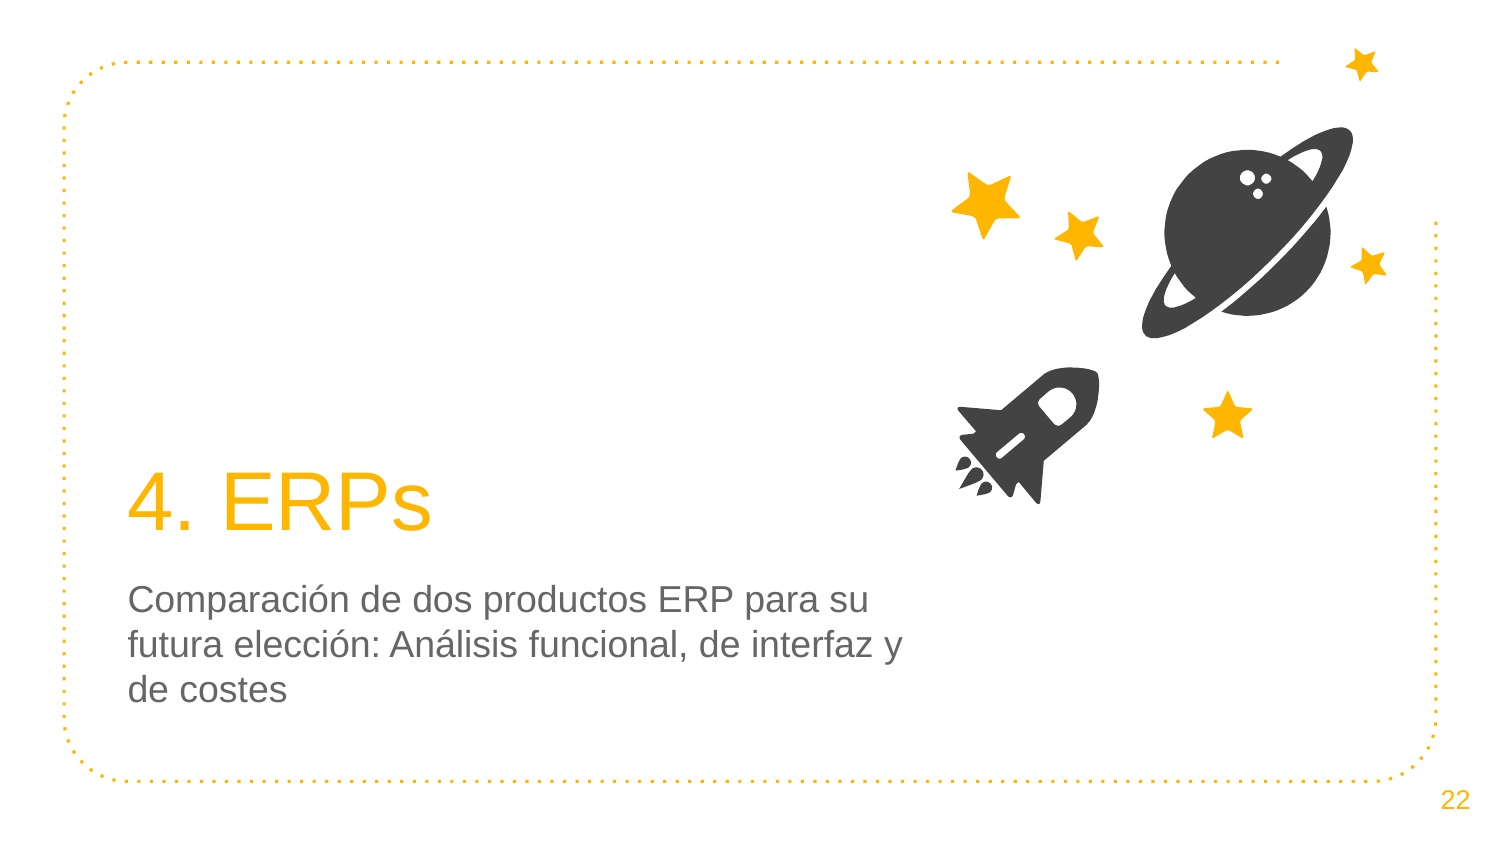

4. ERPs
Comparación de dos productos ERP para su futura elección: Análisis funcional, de interfaz y de costes
22